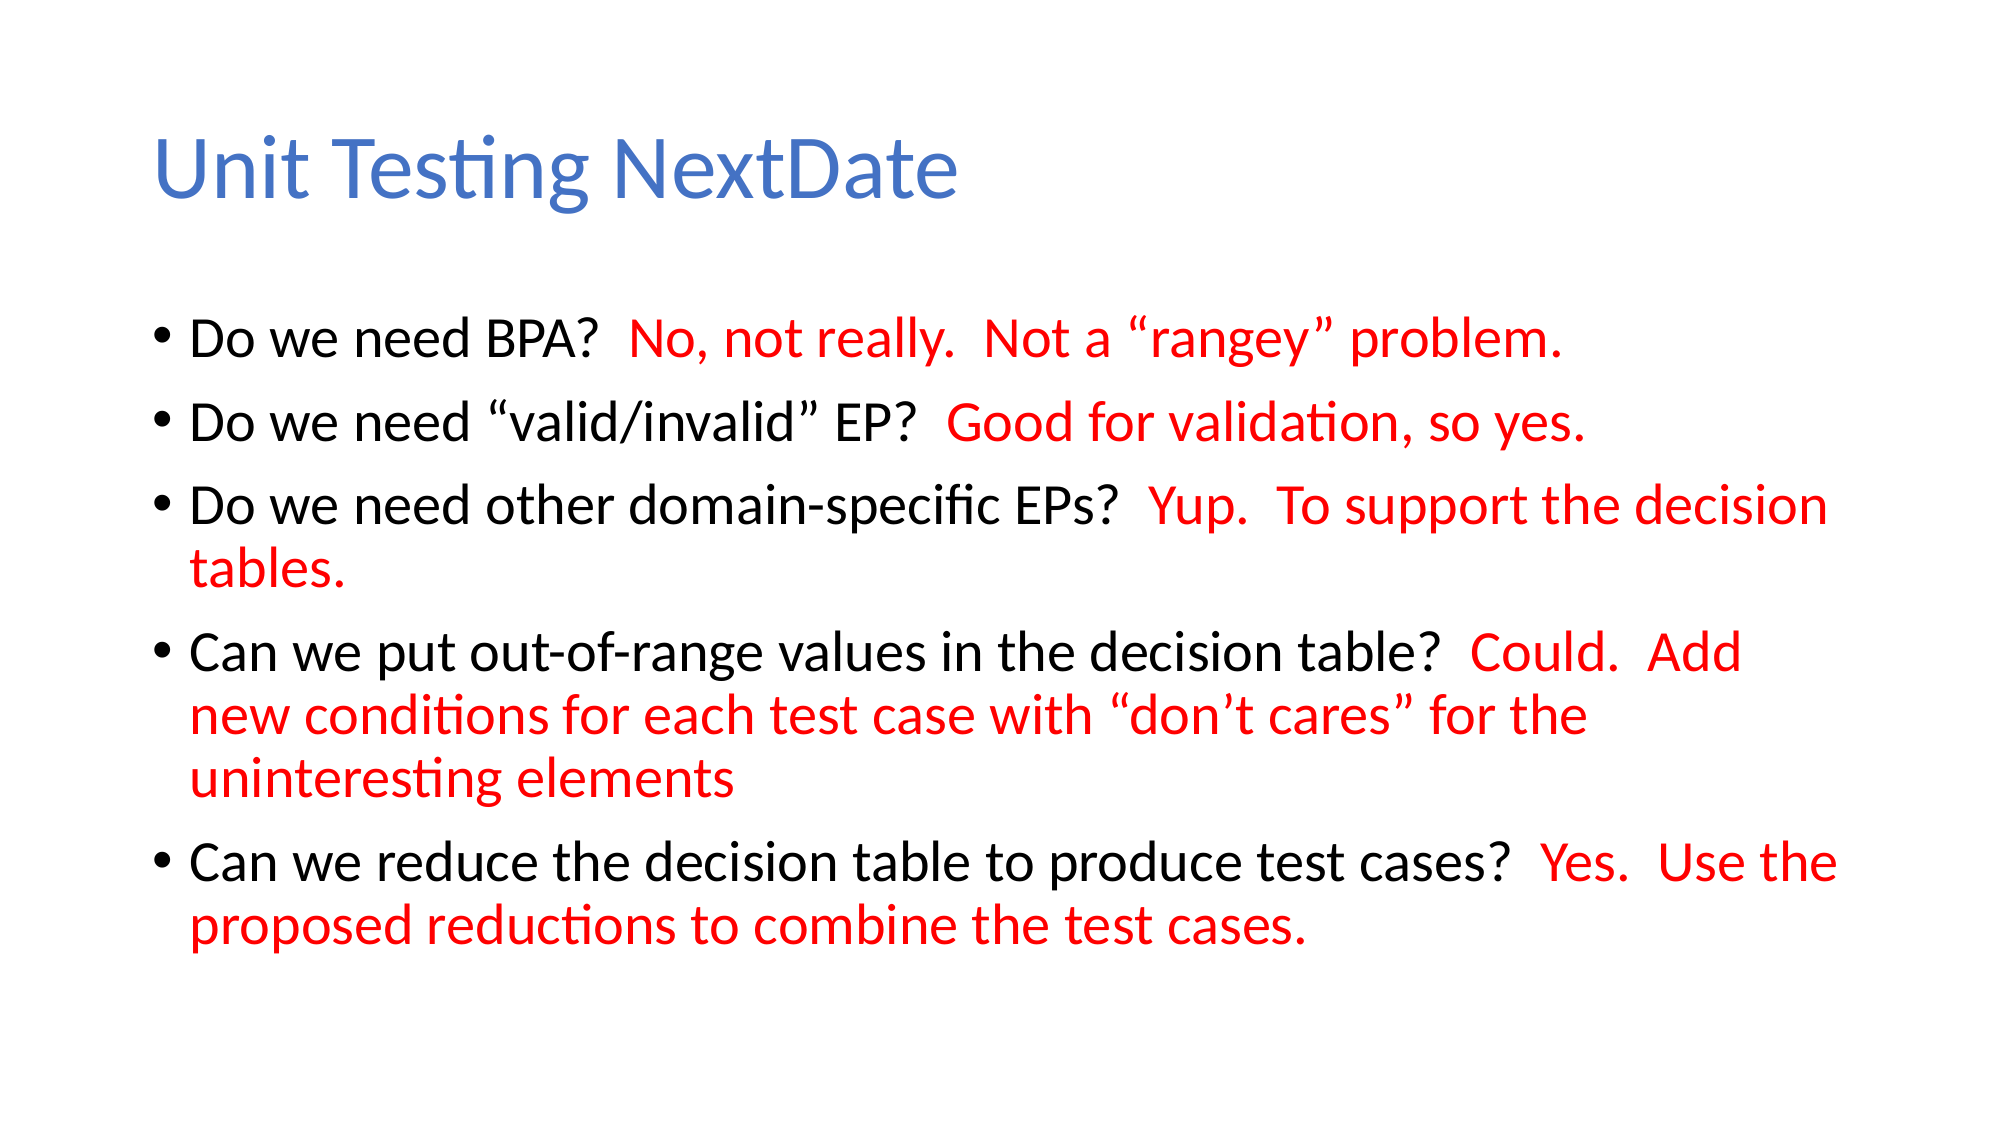

# Unit Testing NextDate
Do we need BPA?  No, not really.  Not a “rangey” problem.
Do we need “valid/invalid” EP?  Good for validation, so yes.
Do we need other domain-specific EPs?  Yup.  To support the decision tables.
Can we put out-of-range values in the decision table?  Could.  Add new conditions for each test case with “don’t cares” for the uninteresting elements
Can we reduce the decision table to produce test cases?  Yes.  Use the proposed reductions to combine the test cases.